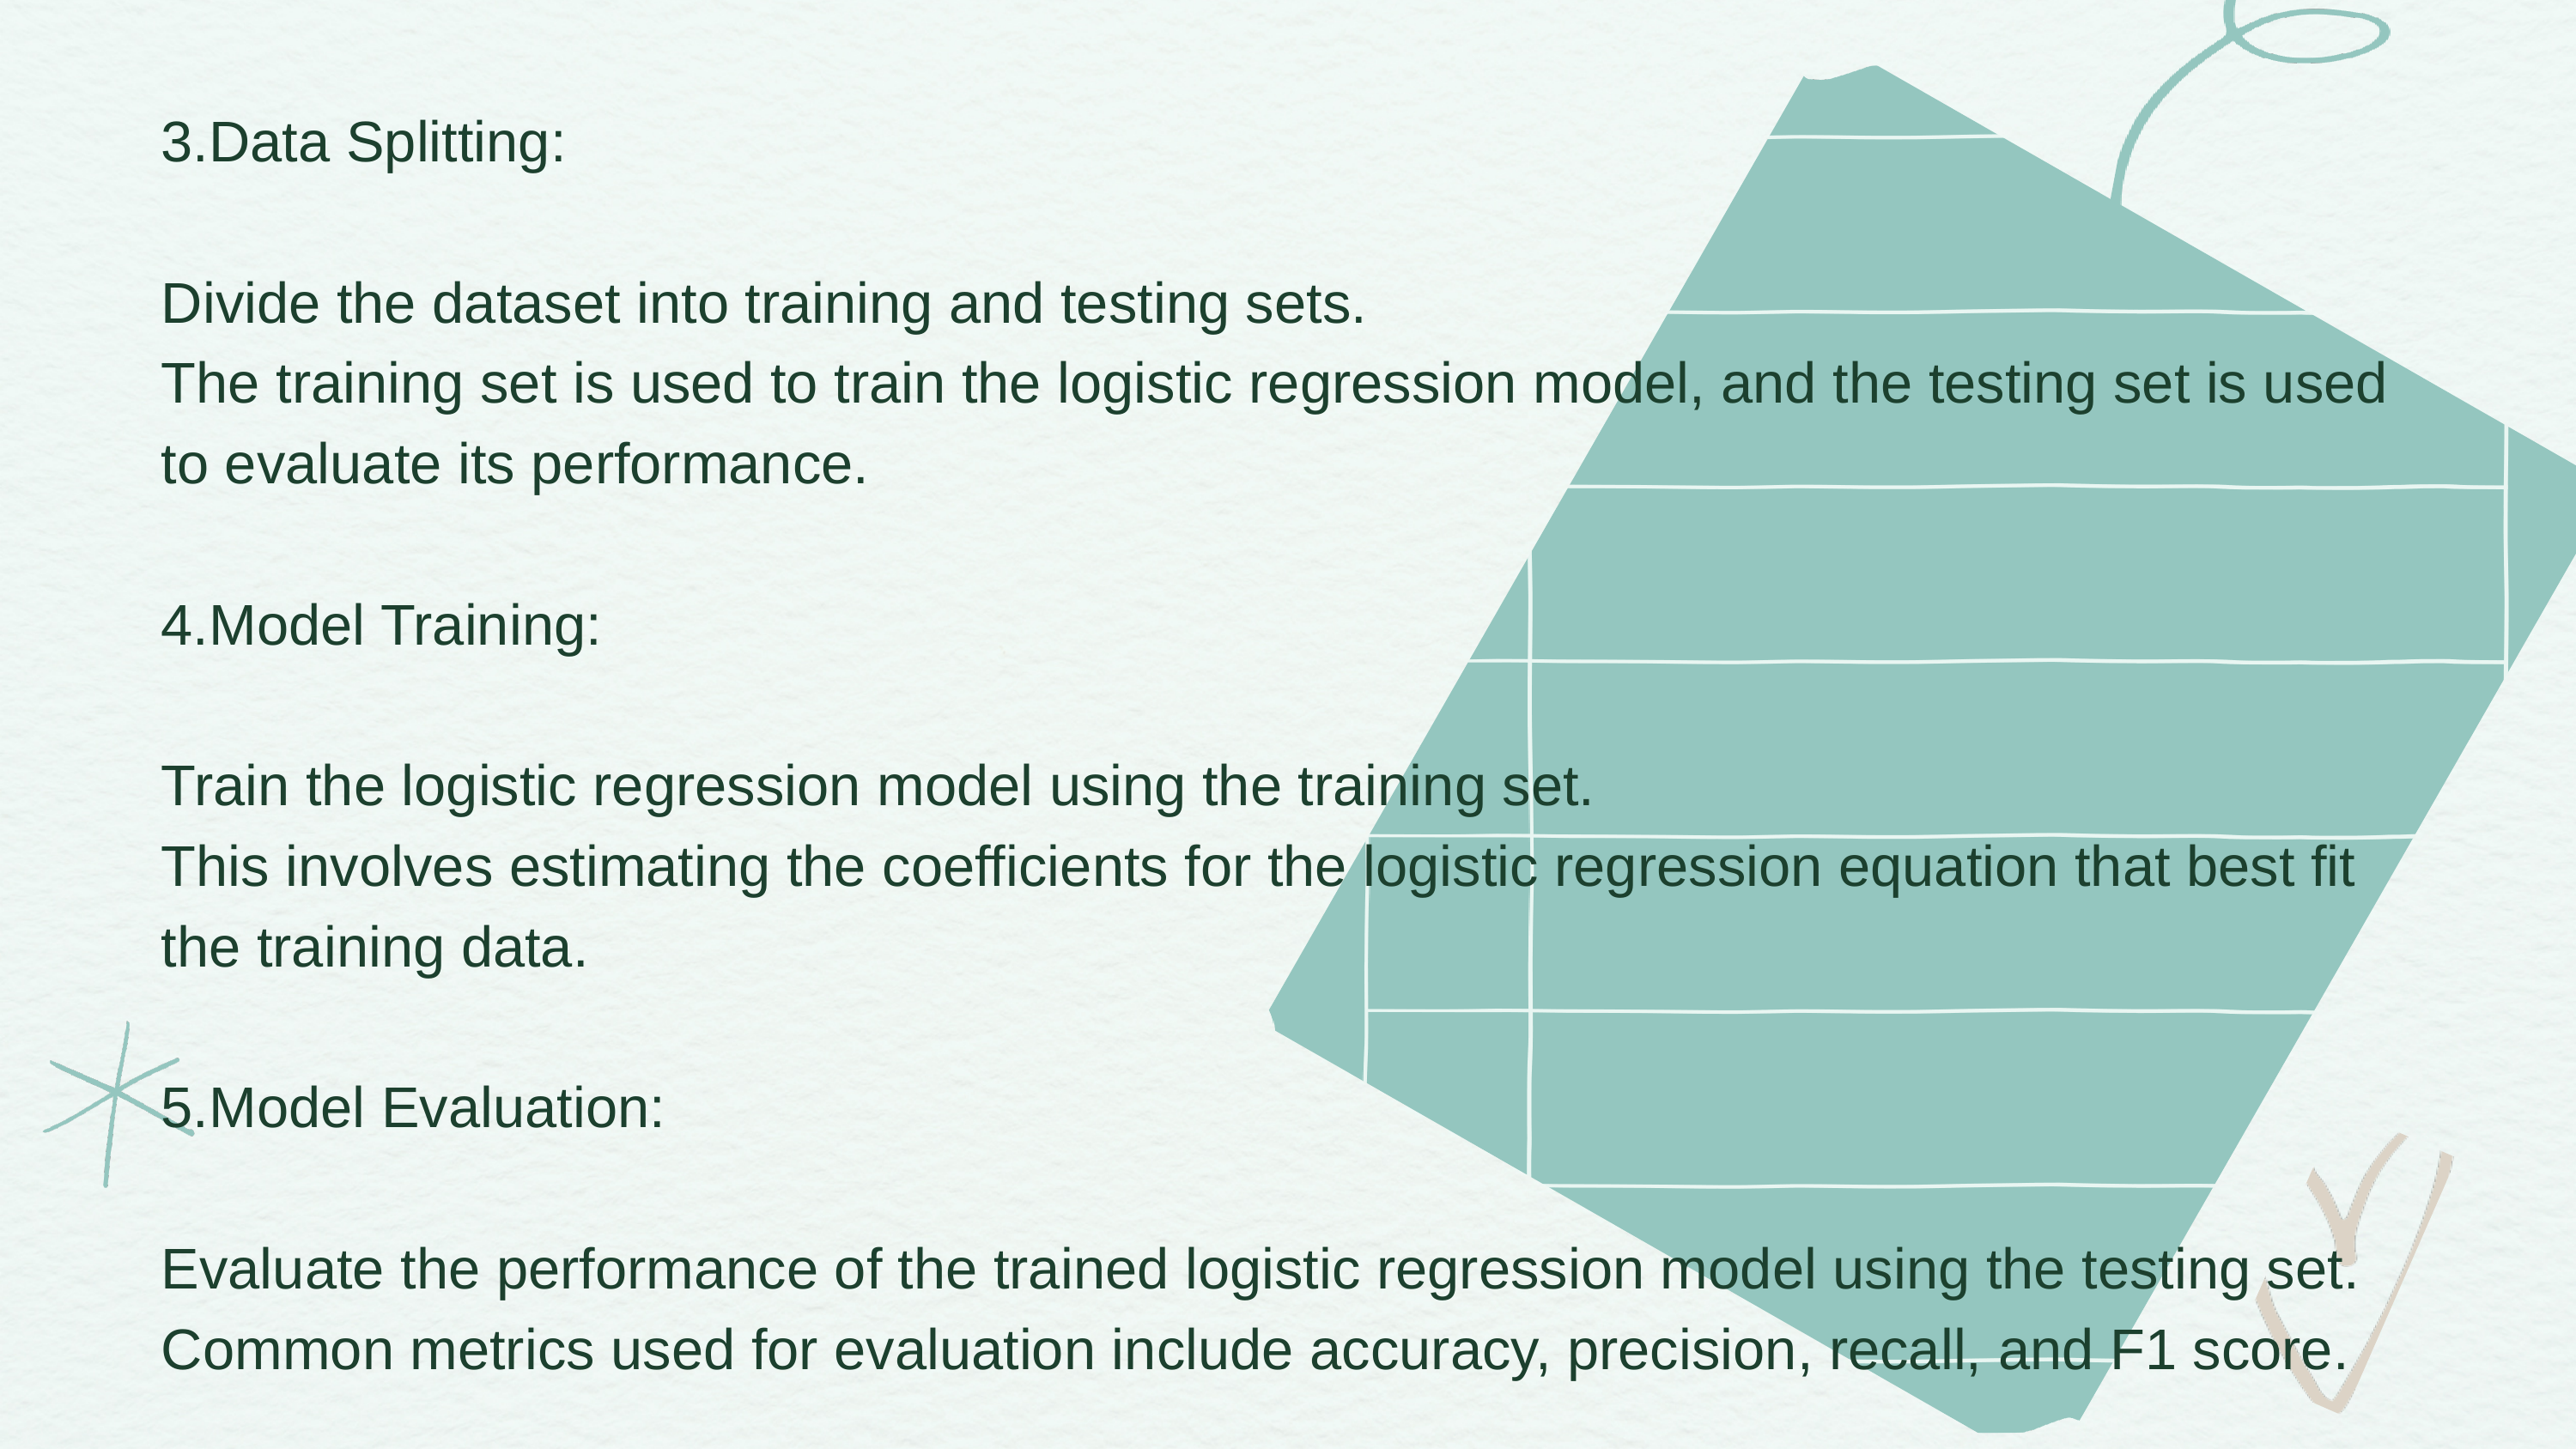

3.Data Splitting:

Divide the dataset into training and testing sets.
The training set is used to train the logistic regression model, and the testing set is used to evaluate its performance.

4.Model Training:

Train the logistic regression model using the training set.
This involves estimating the coefficients for the logistic regression equation that best fit the training data.

5.Model Evaluation:

Evaluate the performance of the trained logistic regression model using the testing set. Common metrics used for evaluation include accuracy, precision, recall, and F1 score.